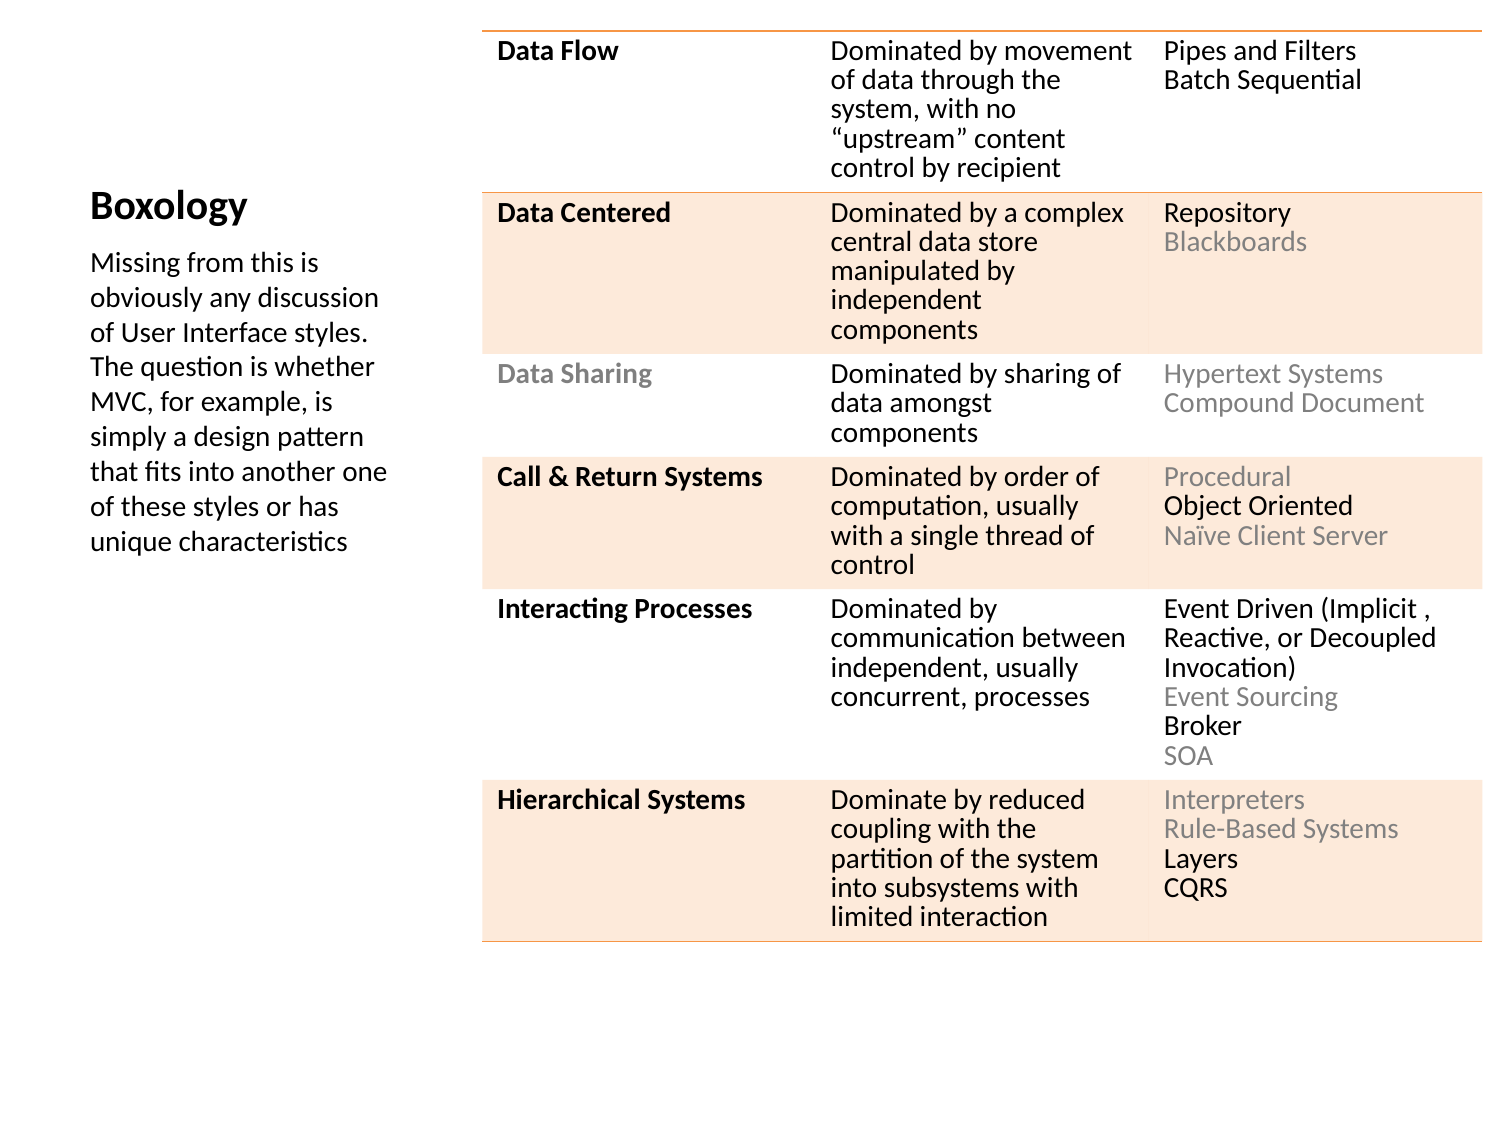

| Data Flow | Dominated by movement of data through the system, with no “upstream” content control by recipient | Pipes and Filters Batch Sequential |
| --- | --- | --- |
| Data Centered | Dominated by a complex central data store manipulated by independent components | Repository Blackboards |
| Data Sharing | Dominated by sharing of data amongst components | Hypertext Systems Compound Document |
| Call & Return Systems | Dominated by order of computation, usually with a single thread of control | Procedural Object Oriented Naïve Client Server |
| Interacting Processes | Dominated by communication between independent, usually concurrent, processes | Event Driven (Implicit , Reactive, or Decoupled Invocation) Event Sourcing Broker SOA |
| Hierarchical Systems | Dominate by reduced coupling with the partition of the system into subsystems with limited interaction | Interpreters Rule-Based Systems Layers CQRS |
# Boxology
Missing from this is obviously any discussion of User Interface styles. The question is whether MVC, for example, is simply a design pattern that fits into another one of these styles or has unique characteristics